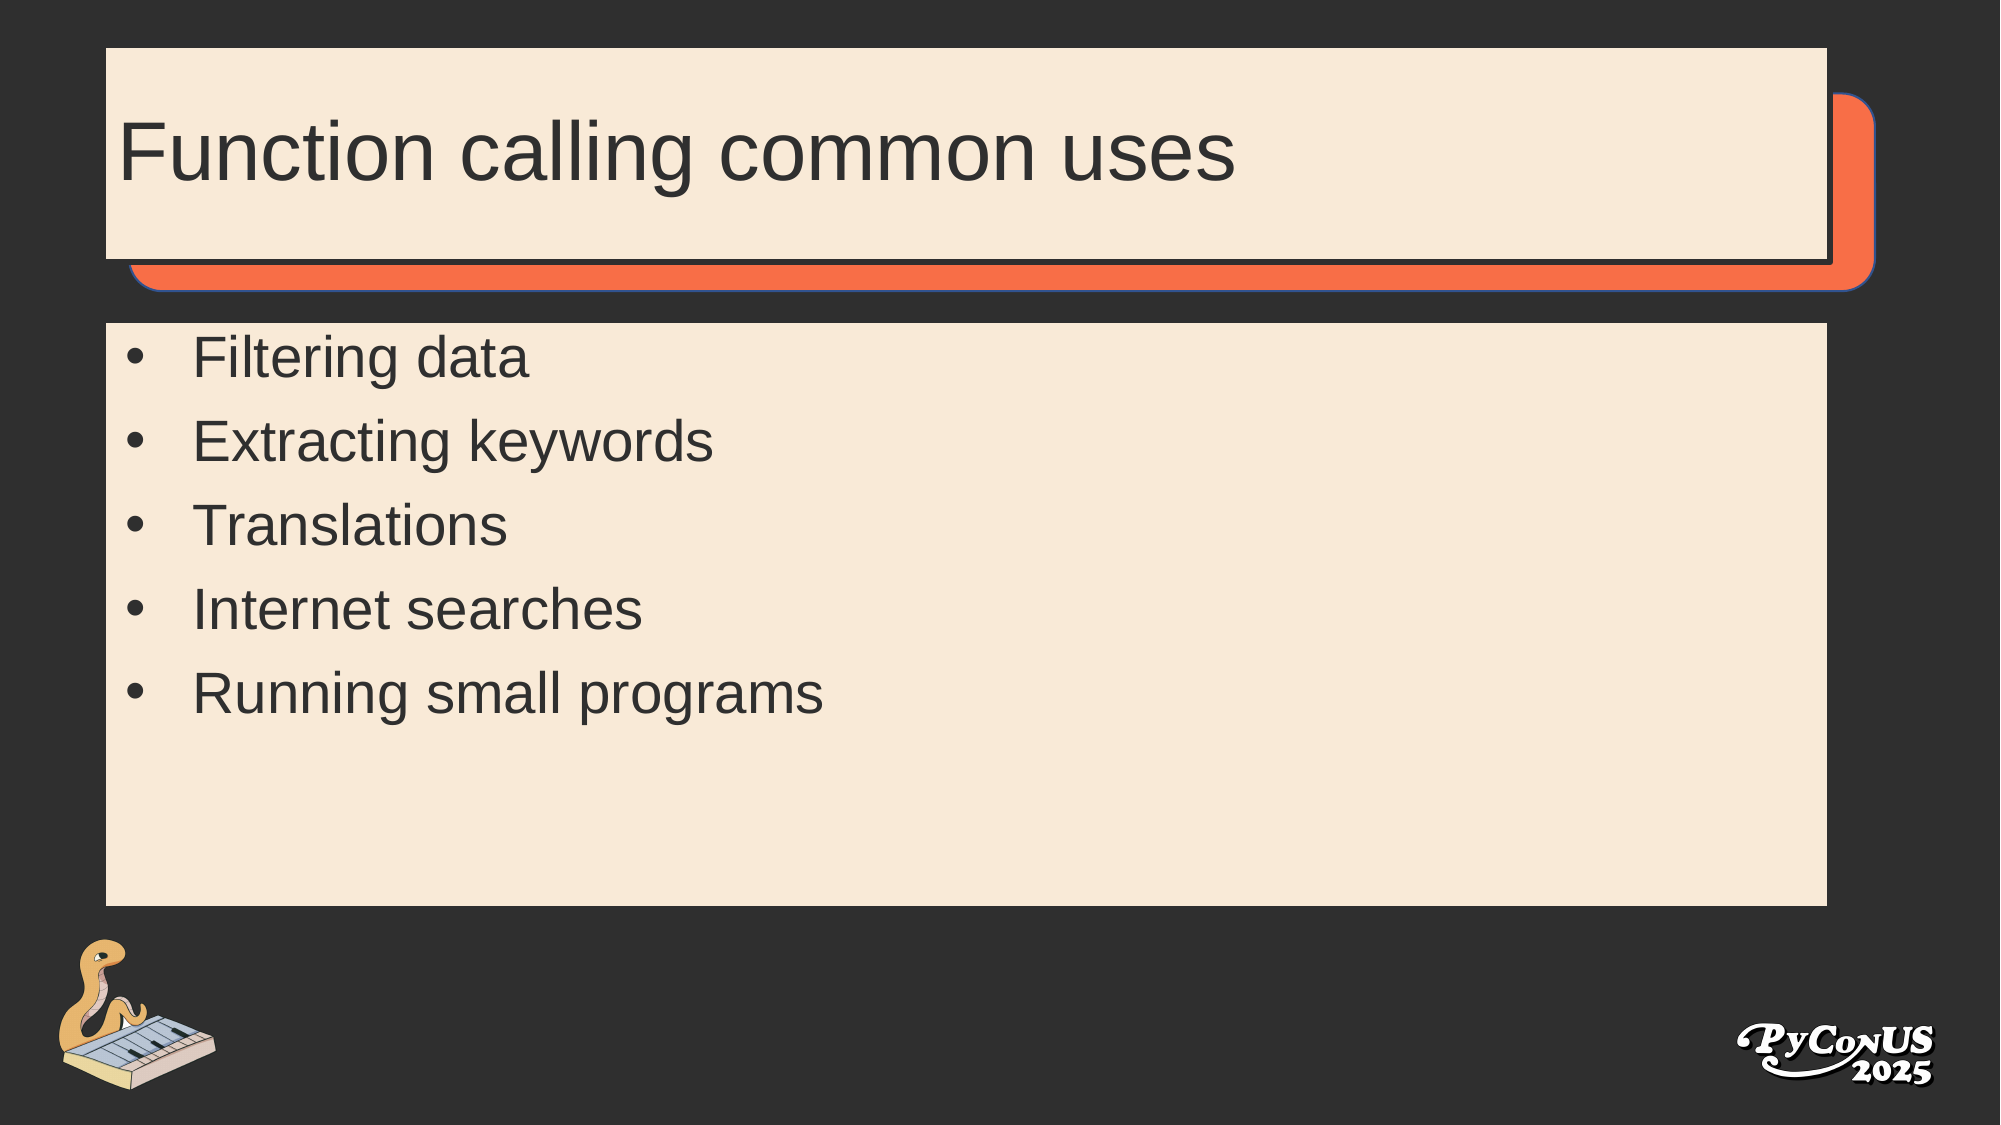

# Function calling common uses
Filtering data
Extracting keywords
Translations
Internet searches
Running small programs